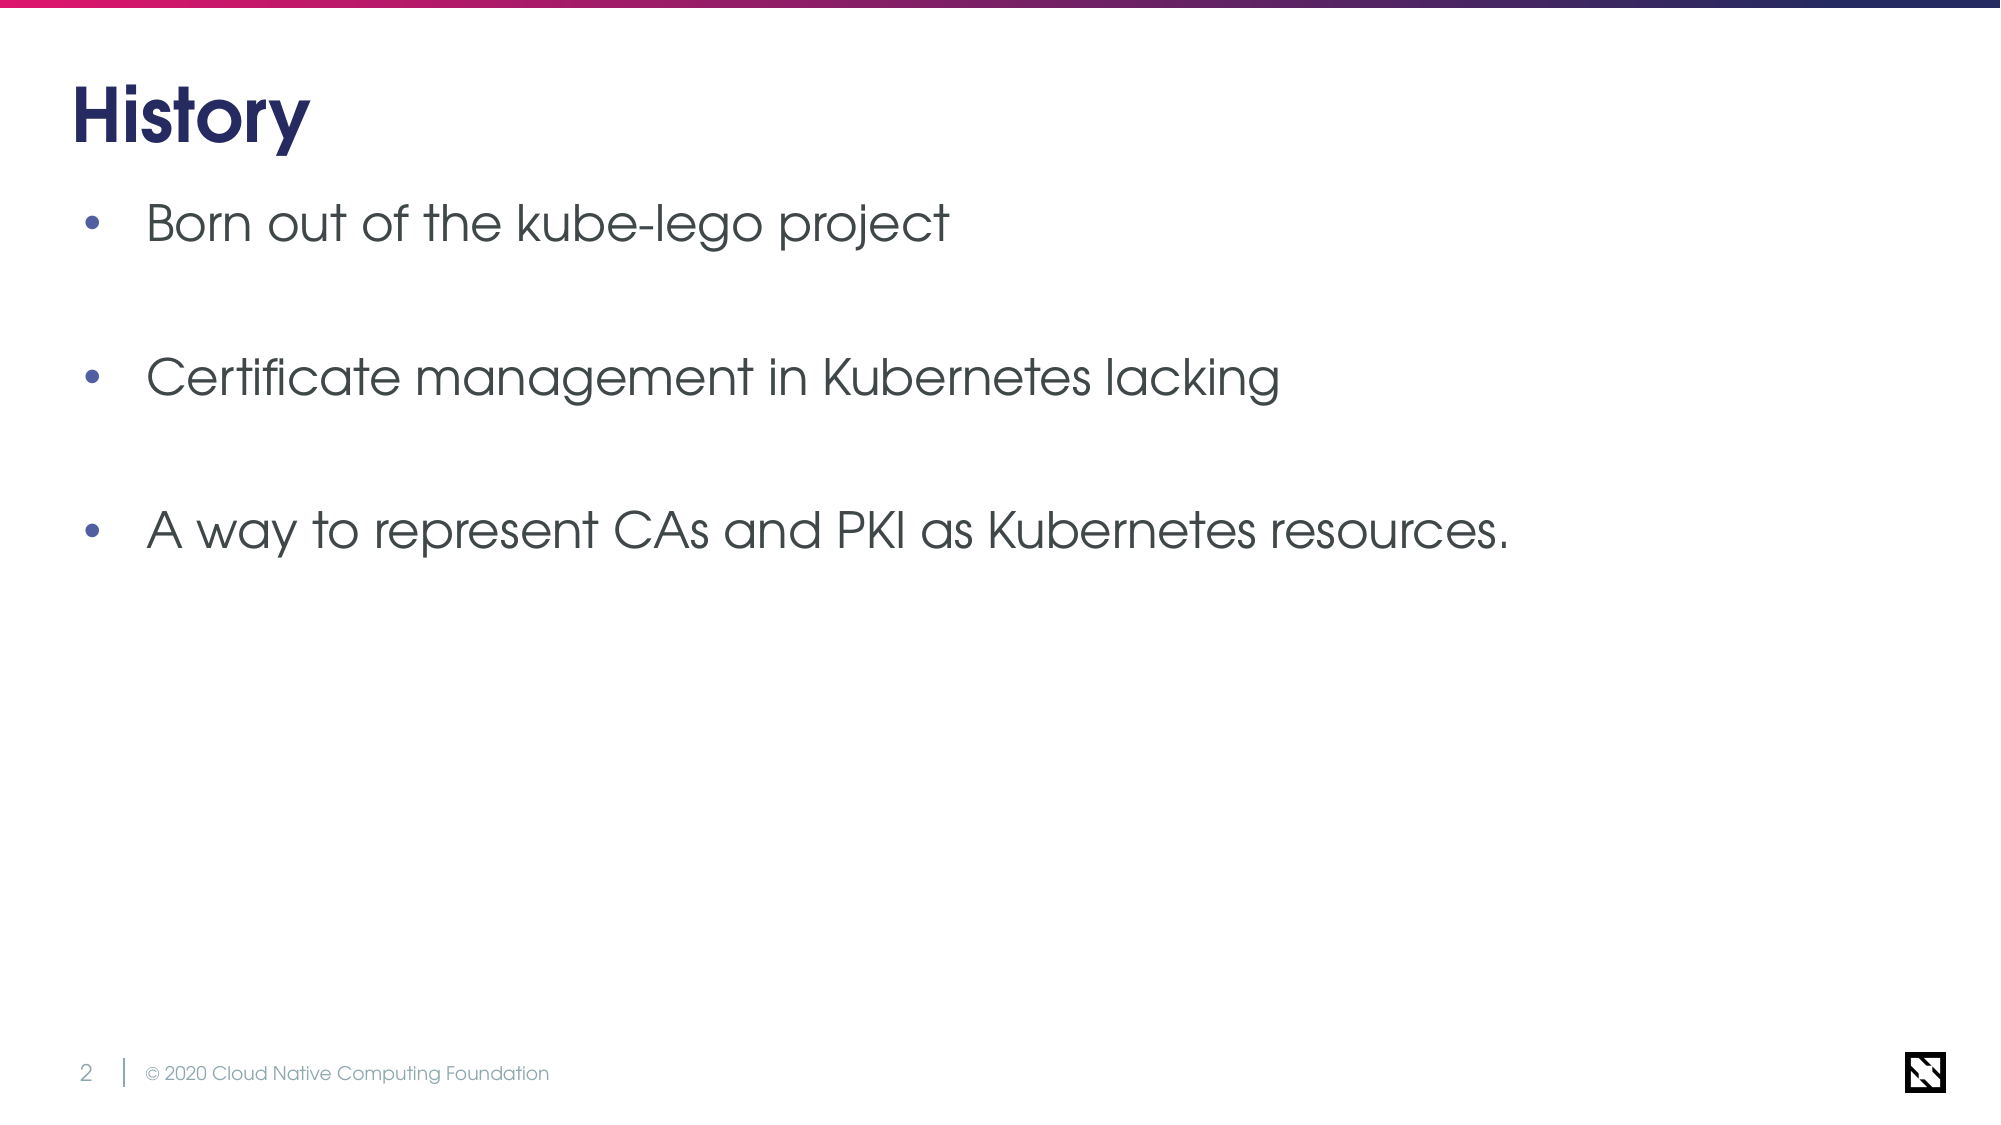

# History
Born out of the kube-lego project

Certificate management in Kubernetes lacking

A way to represent CAs and PKI as Kubernetes resources.